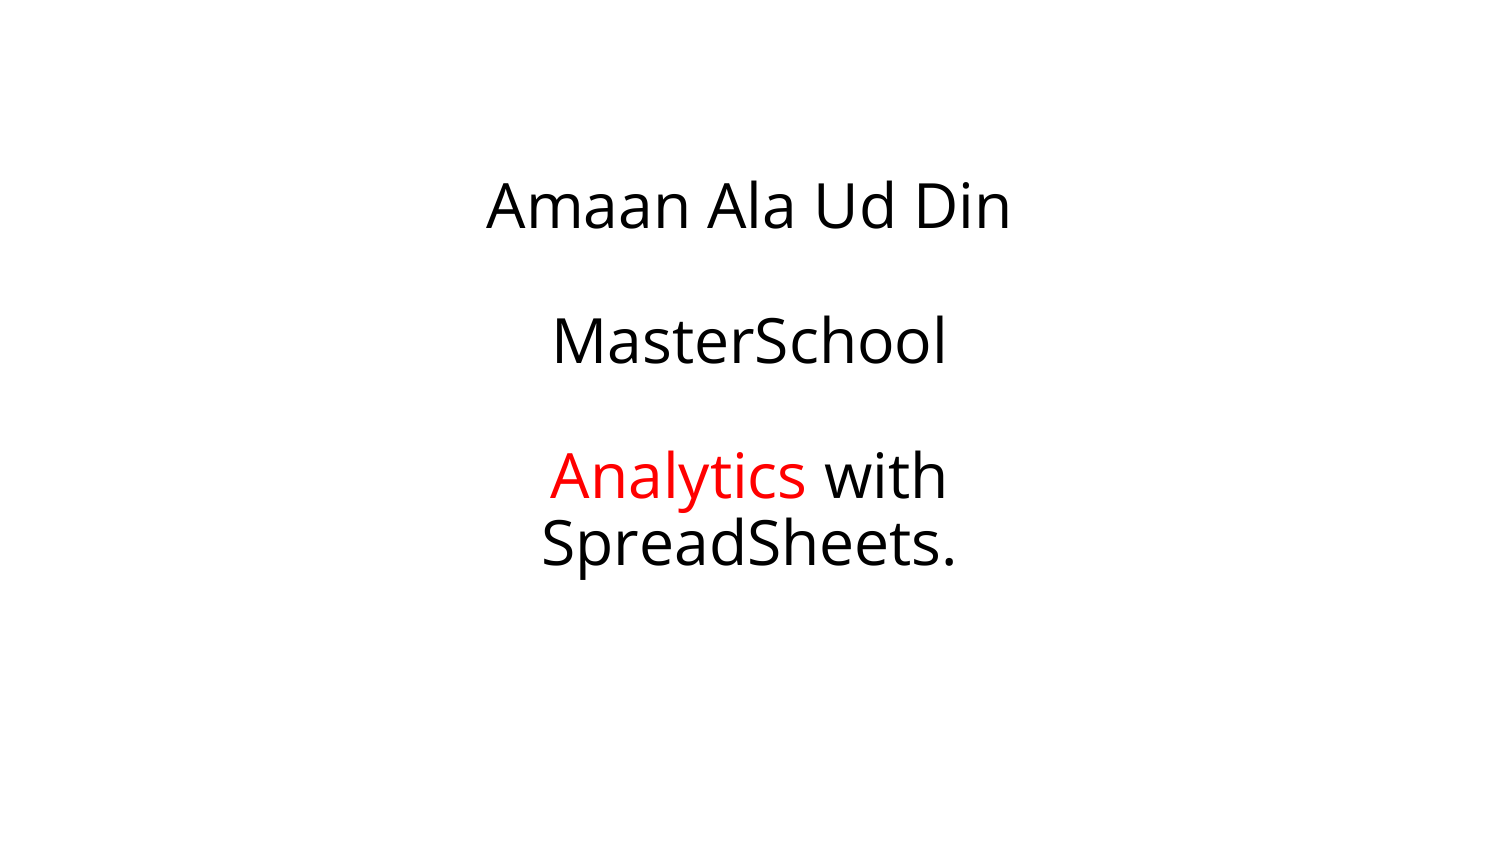

Amaan Ala Ud Din

MasterSchool

Analytics with SpreadSheets.